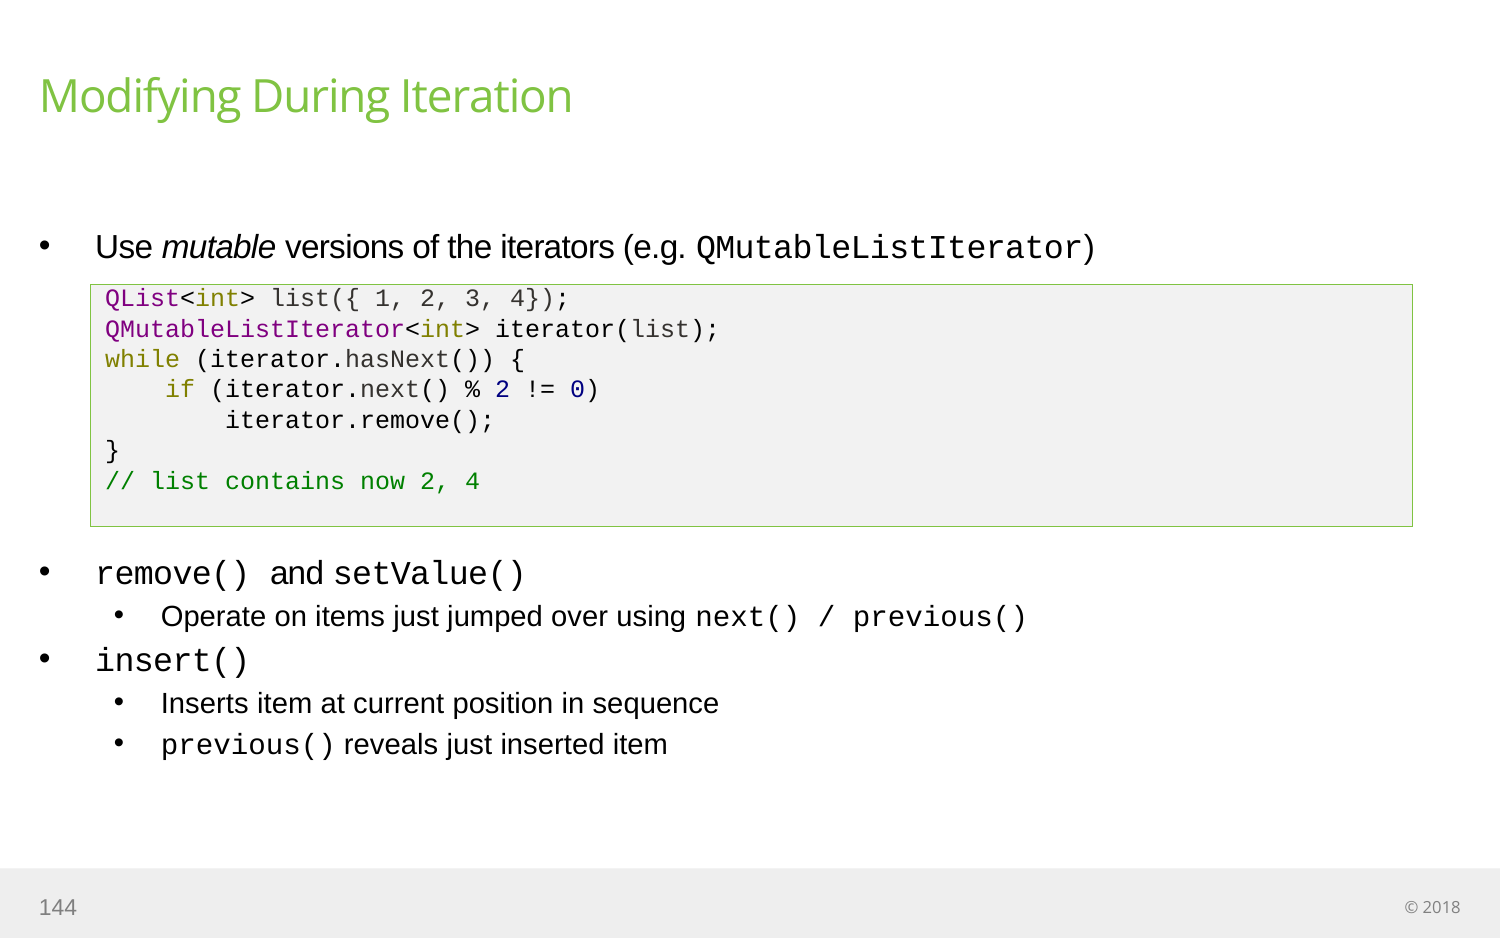

# Modifying During Iteration
Use mutable versions of the iterators (e.g. QMutableListIterator)

remove() and setValue()
Operate on items just jumped over using next() / previous()
insert()
Inserts item at current position in sequence
previous() reveals just inserted item

QList<int> list({ 1, 2, 3, 4});
QMutableListIterator<int> iterator(list);
while (iterator.hasNext()) {
    if (iterator.next() % 2 != 0)
        iterator.remove();
}
// list contains now 2, 4
144
© 2018